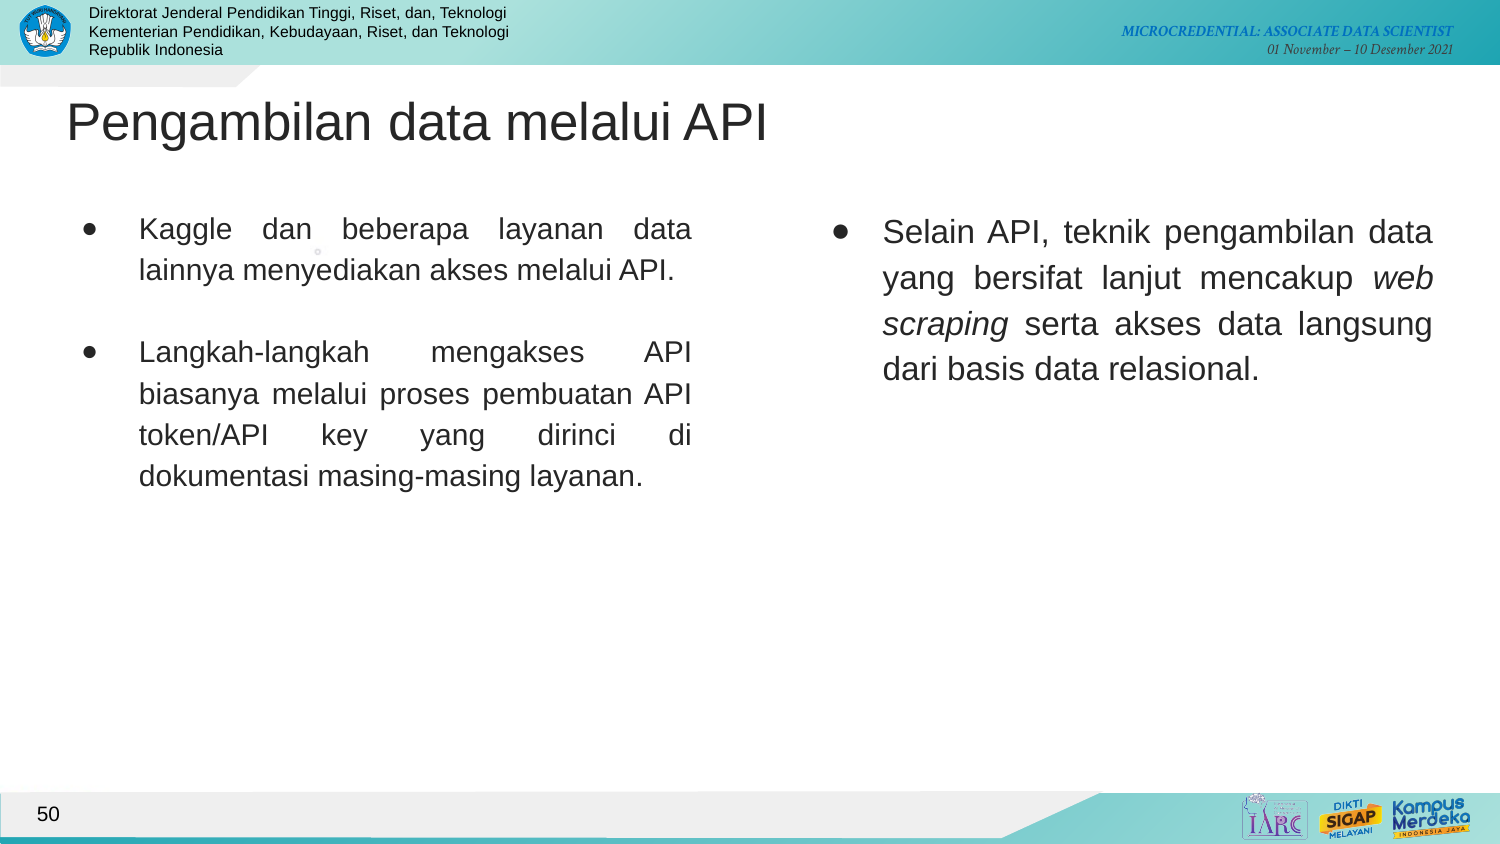

# Pengambilan data melalui API
Kaggle dan beberapa layanan data lainnya menyediakan akses melalui API.

Langkah-langkah mengakses API biasanya melalui proses pembuatan API token/API key yang dirinci di dokumentasi masing-masing layanan.
Selain API, teknik pengambilan data yang bersifat lanjut mencakup web scraping serta akses data langsung dari basis data relasional.
50